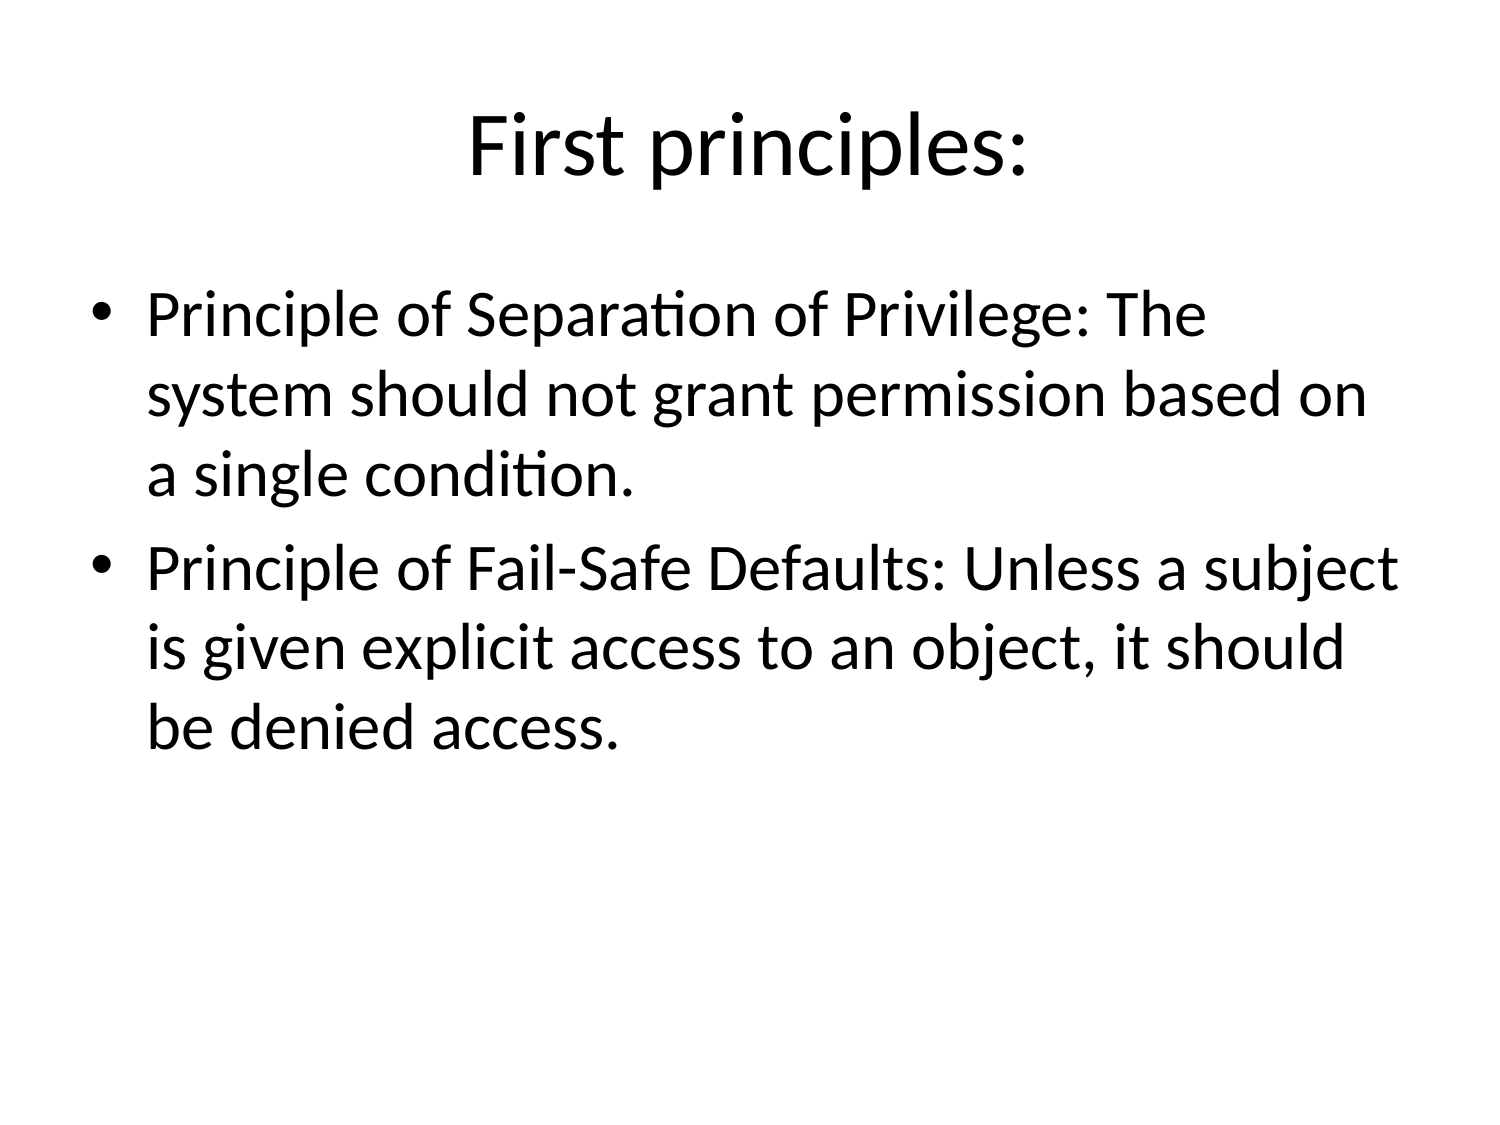

# First principles:
Principle of Separation of Privilege: The system should not grant permission based on a single condition.
Principle of Fail-Safe Defaults: Unless a subject is given explicit access to an object, it should be denied access.